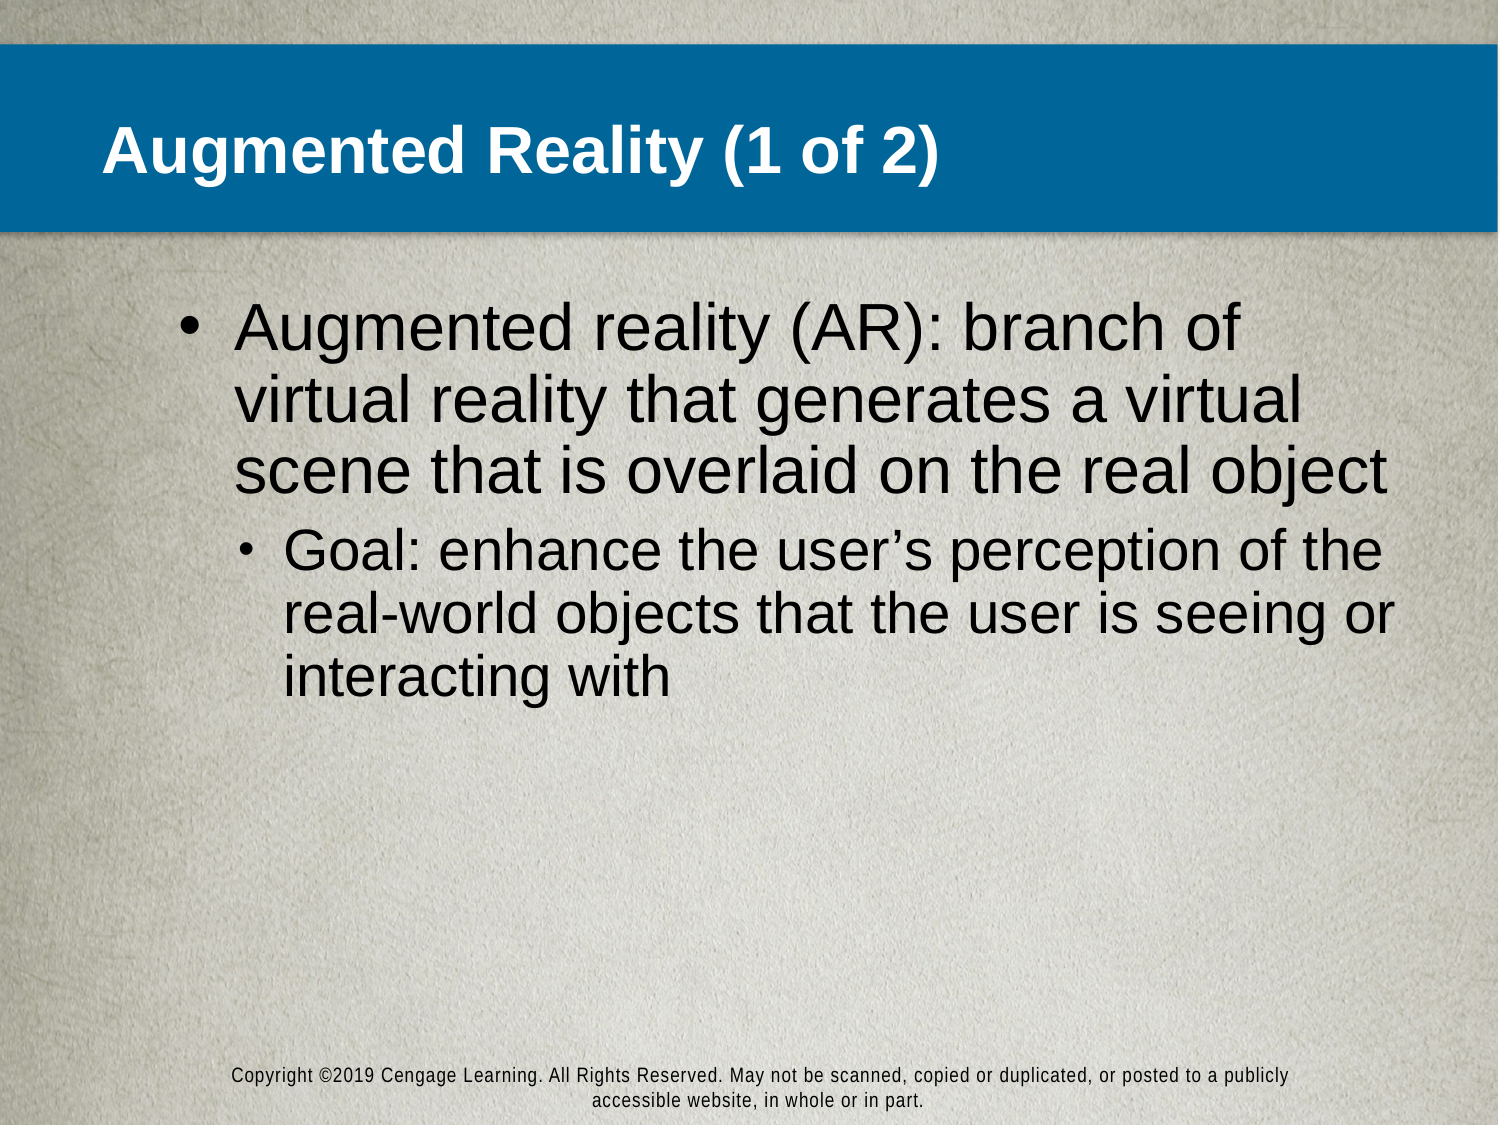

# Augmented Reality (1 of 2)
Augmented reality (AR): branch of virtual reality that generates a virtual scene that is overlaid on the real object
Goal: enhance the user’s perception of the real-world objects that the user is seeing or interacting with